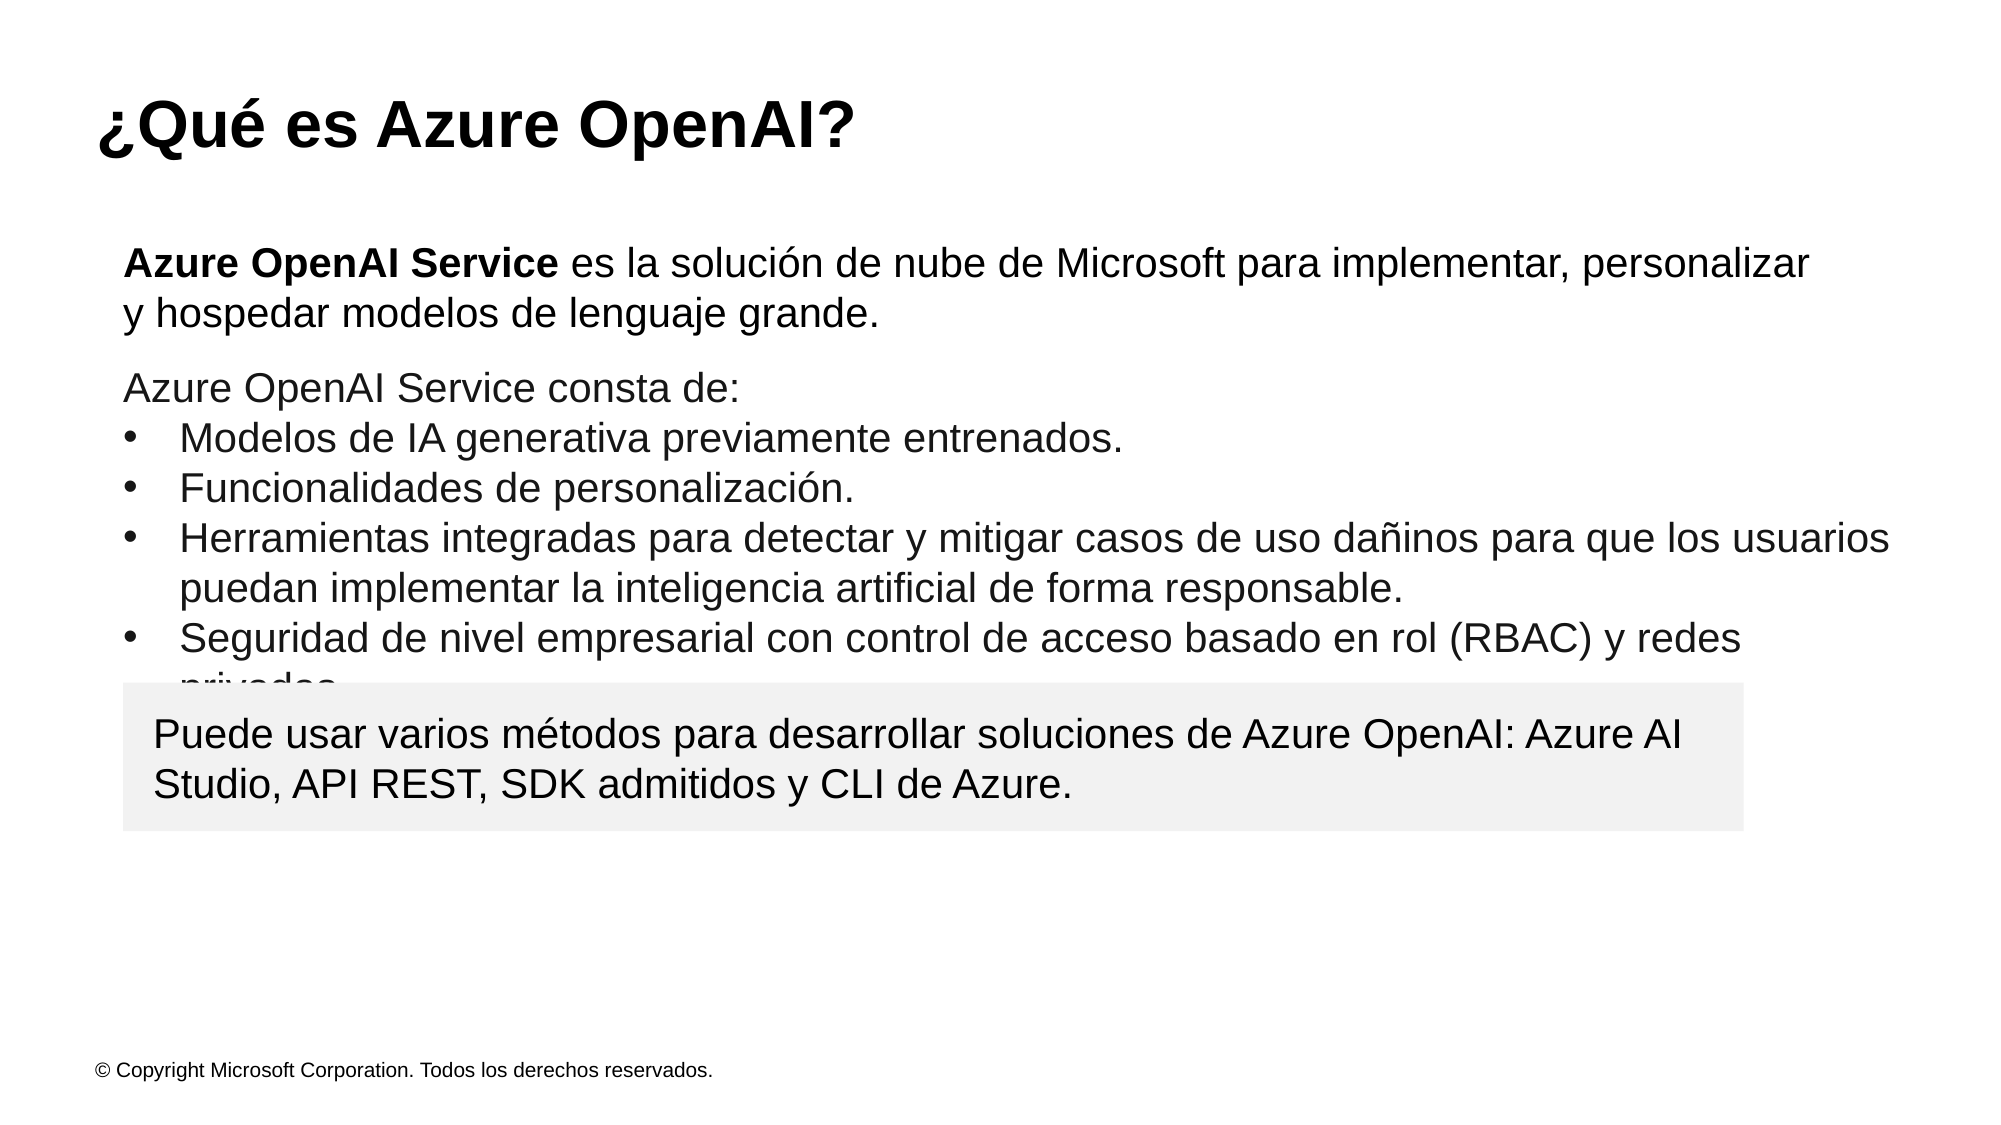

# ¿Qué es Azure OpenAI?
Azure OpenAI Service es la solución de nube de Microsoft para implementar, personalizar
y hospedar modelos de lenguaje grande.
Azure OpenAI Service consta de:
Modelos de IA generativa previamente entrenados.
Funcionalidades de personalización.
Herramientas integradas para detectar y mitigar casos de uso dañinos para que los usuarios puedan implementar la inteligencia artificial de forma responsable.
Seguridad de nivel empresarial con control de acceso basado en rol (RBAC) y redes privadas.
Puede usar varios métodos para desarrollar soluciones de Azure OpenAI: Azure AI Studio, API REST, SDK admitidos y CLI de Azure.